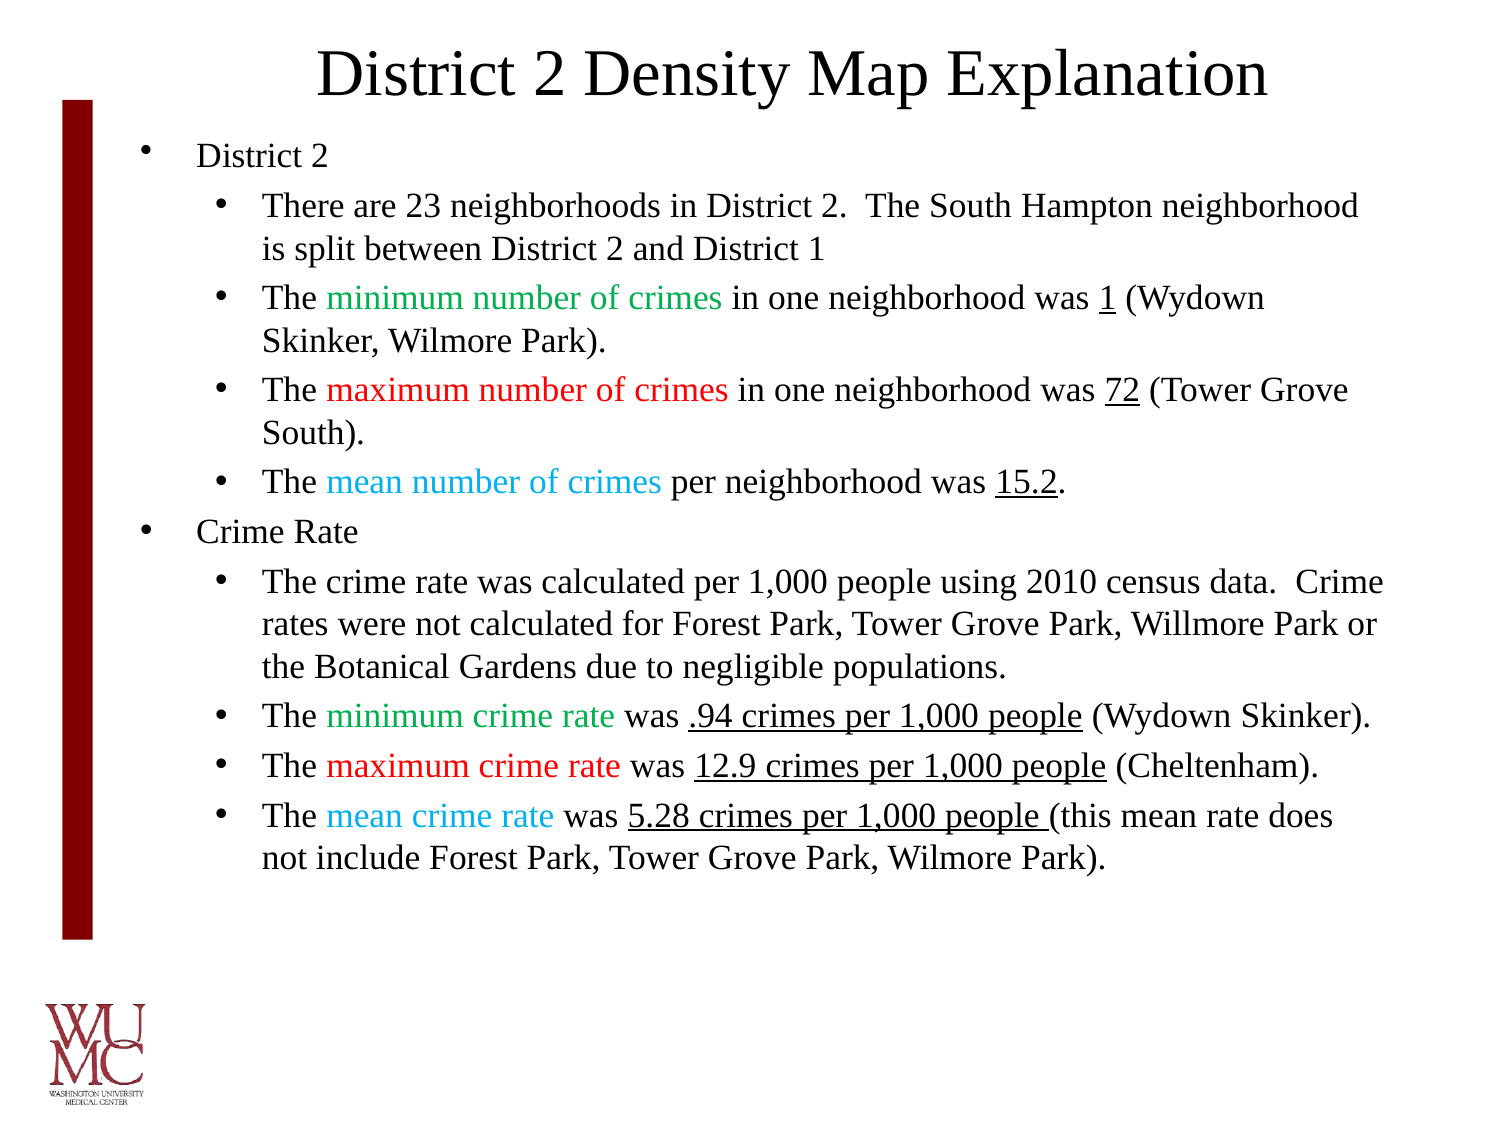

# District 2 Density Map Explanation
District 2
There are 23 neighborhoods in District 2.  The South Hampton neighborhood is split between District 2 and District 1
The minimum number of crimes in one neighborhood was 1 (Wydown Skinker, Wilmore Park).
The maximum number of crimes in one neighborhood was 72 (Tower Grove South).
The mean number of crimes per neighborhood was 15.2.
Crime Rate
The crime rate was calculated per 1,000 people using 2010 census data.  Crime rates were not calculated for Forest Park, Tower Grove Park, Willmore Park or the Botanical Gardens due to negligible populations.
The minimum crime rate was .94 crimes per 1,000 people (Wydown Skinker).
The maximum crime rate was 12.9 crimes per 1,000 people (Cheltenham).
The mean crime rate was 5.28 crimes per 1,000 people (this mean rate does not include Forest Park, Tower Grove Park, Wilmore Park).